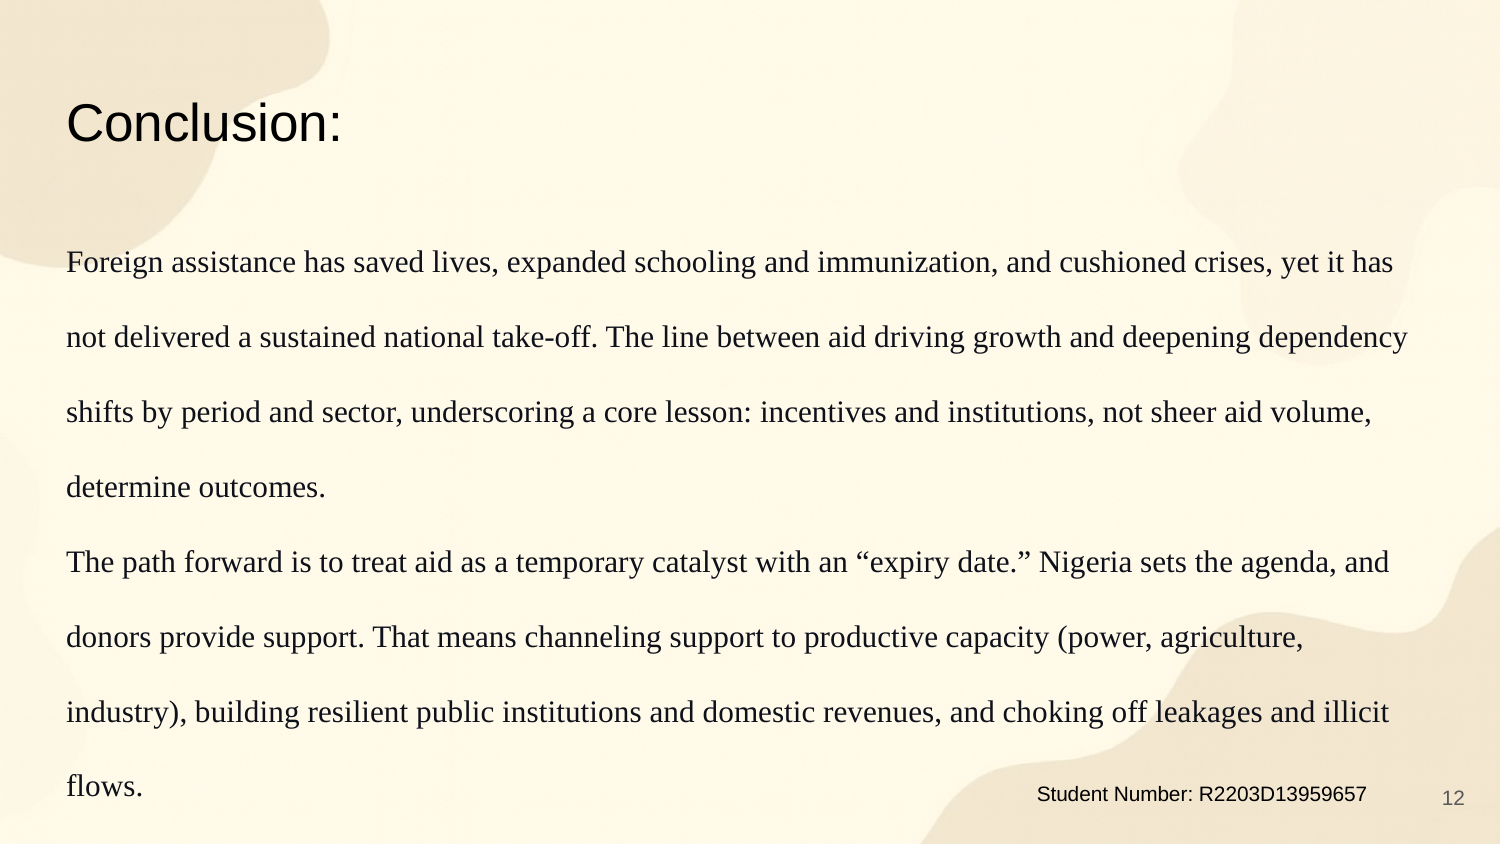

# Conclusion:
Foreign assistance has saved lives, expanded schooling and immunization, and cushioned crises, yet it has not delivered a sustained national take-off. The line between aid driving growth and deepening dependency shifts by period and sector, underscoring a core lesson: incentives and institutions, not sheer aid volume, determine outcomes.
The path forward is to treat aid as a temporary catalyst with an “expiry date.” Nigeria sets the agenda, and donors provide support. That means channeling support to productive capacity (power, agriculture, industry), building resilient public institutions and domestic revenues, and choking off leakages and illicit flows.
12
Student Number: R2203D13959657